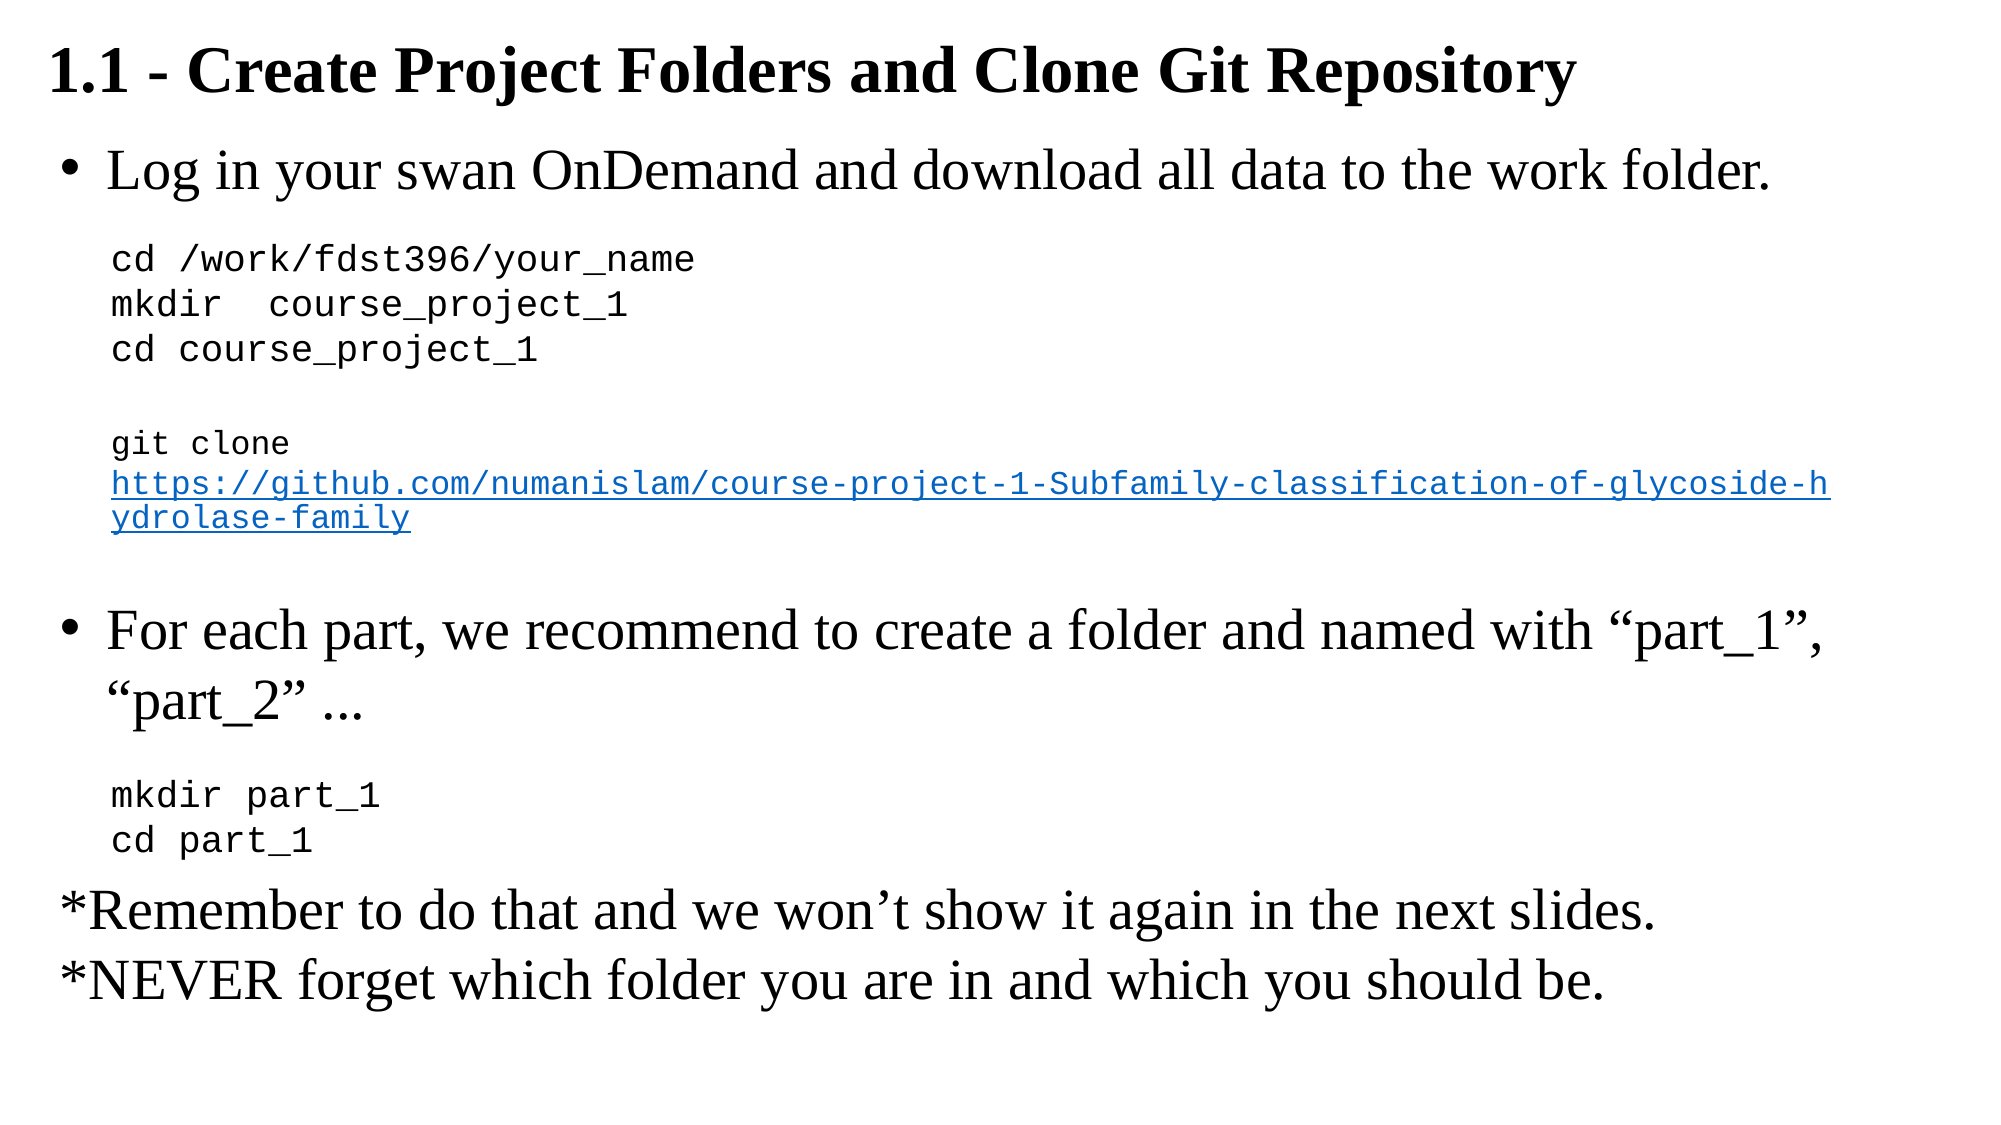

1.1 - Create Project Folders and Clone Git Repository
Log in your swan OnDemand and download all data to the work folder.

For each part, we recommend to create a folder and named with “part_1”, “part_2” ...

*Remember to do that and we won’t show it again in the next slides.
*NEVER forget which folder you are in and which you should be.
cd /work/fdst396/your_name
mkdir  course_project_1
cd course_project_1
git clone https://github.com/numanislam/course-project-1-Subfamily-classification-of-glycoside-hydrolase-family
mkdir part_1
cd part_1